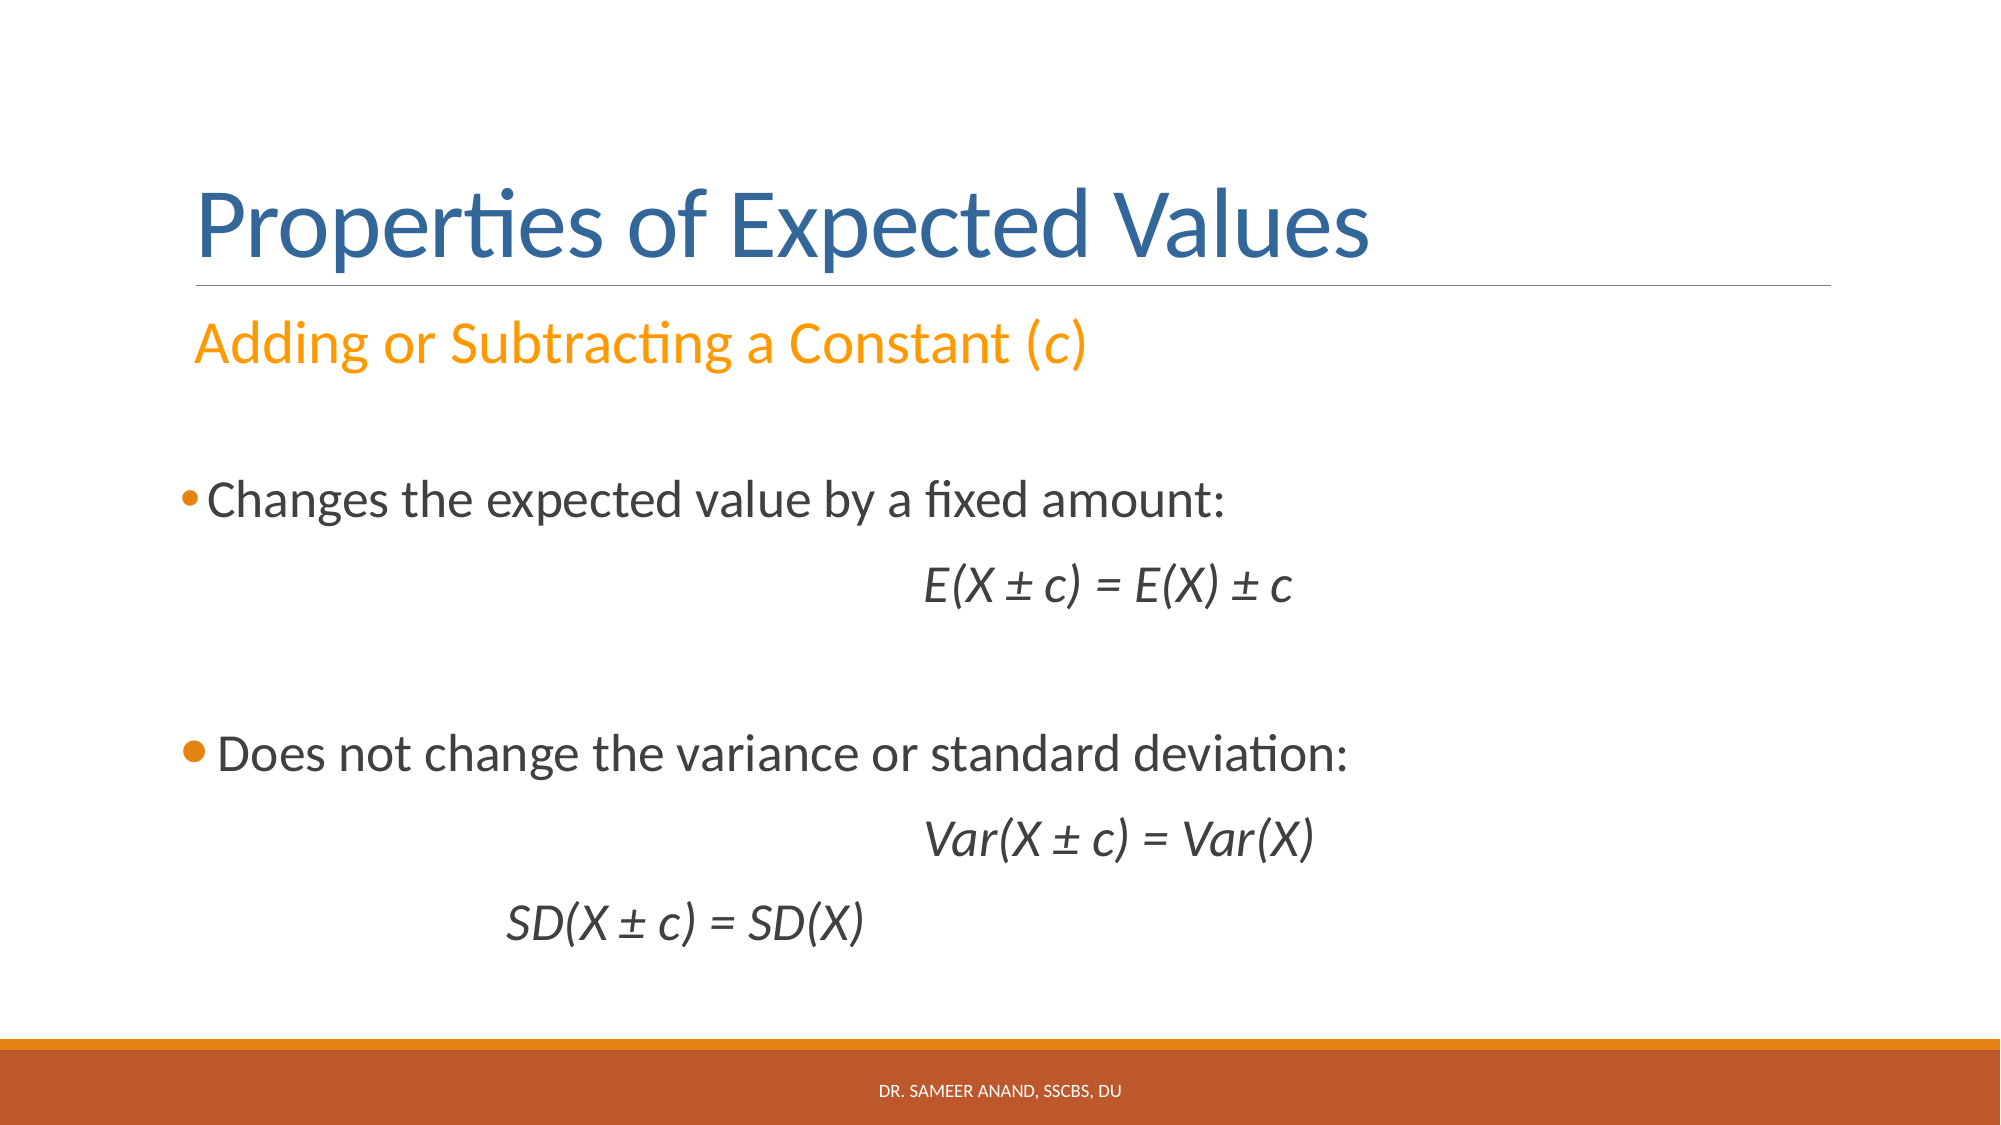

# Properties of Expected Values
Adding or Subtracting a Constant (c)

 Changes the expected value by a fixed amount:
                                                              E(X ± c) = E(X) ± c

 Does not change the variance or standard deviation:
                                                              Var(X ± c) = Var(X)
				                          SD(X ± c) = SD(X)

Dr. Sameer Anand, SSCBS, DU